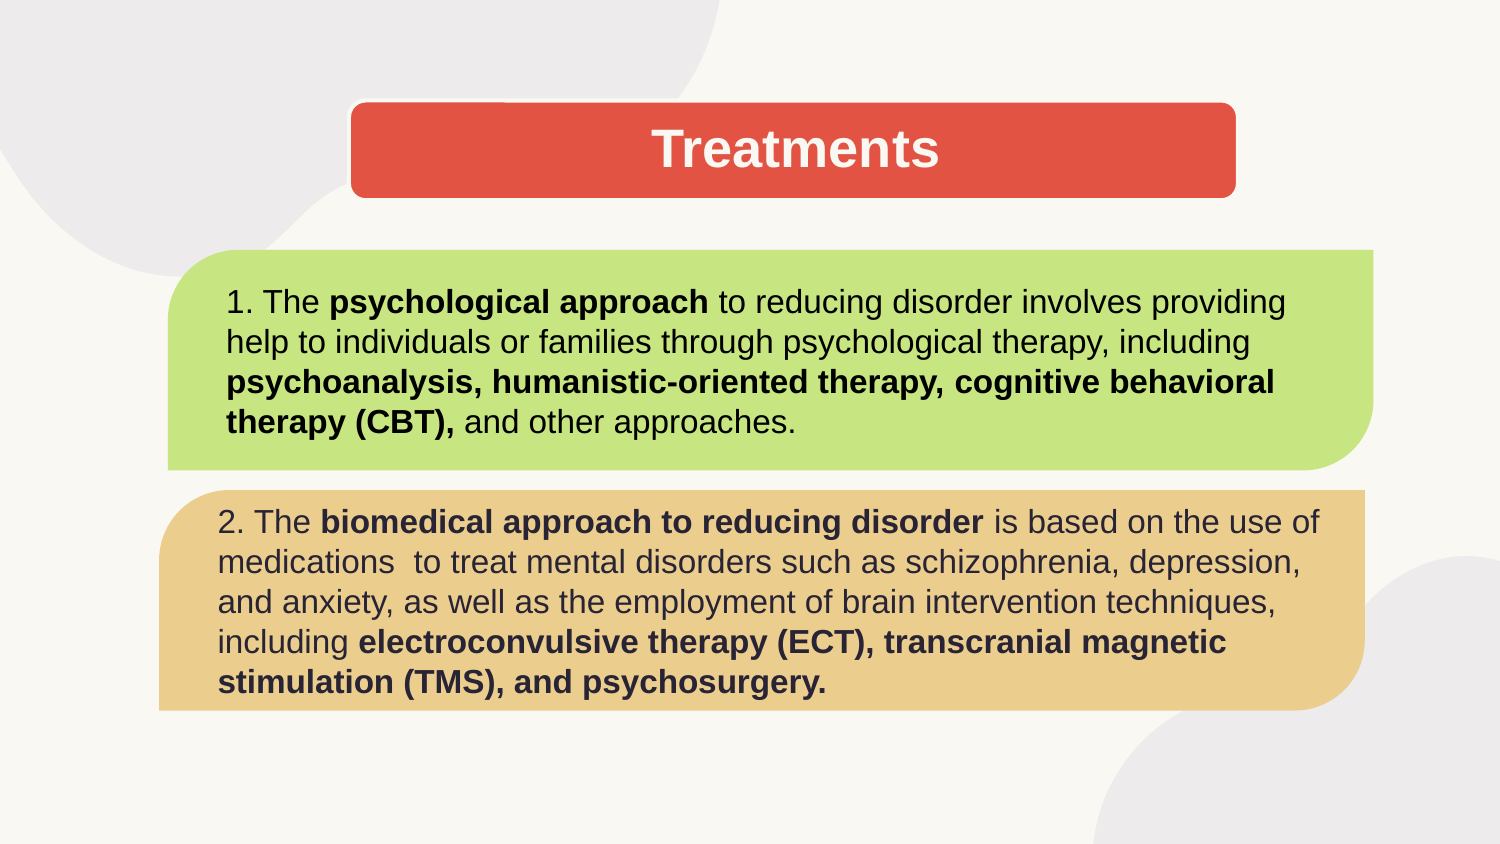

Treatments

1. The psychological approach to reducing disorder involves providing help to individuals or families through psychological therapy, including psychoanalysis, humanistic-oriented therapy, cognitive behavioral therapy (CBT), and other approaches.

2. The biomedical approach to reducing disorder is based on the use of medications  to treat mental disorders such as schizophrenia, depression, and anxiety, as well as the employment of brain intervention techniques, including electroconvulsive therapy (ECT), transcranial magnetic stimulation (TMS), and psychosurgery.